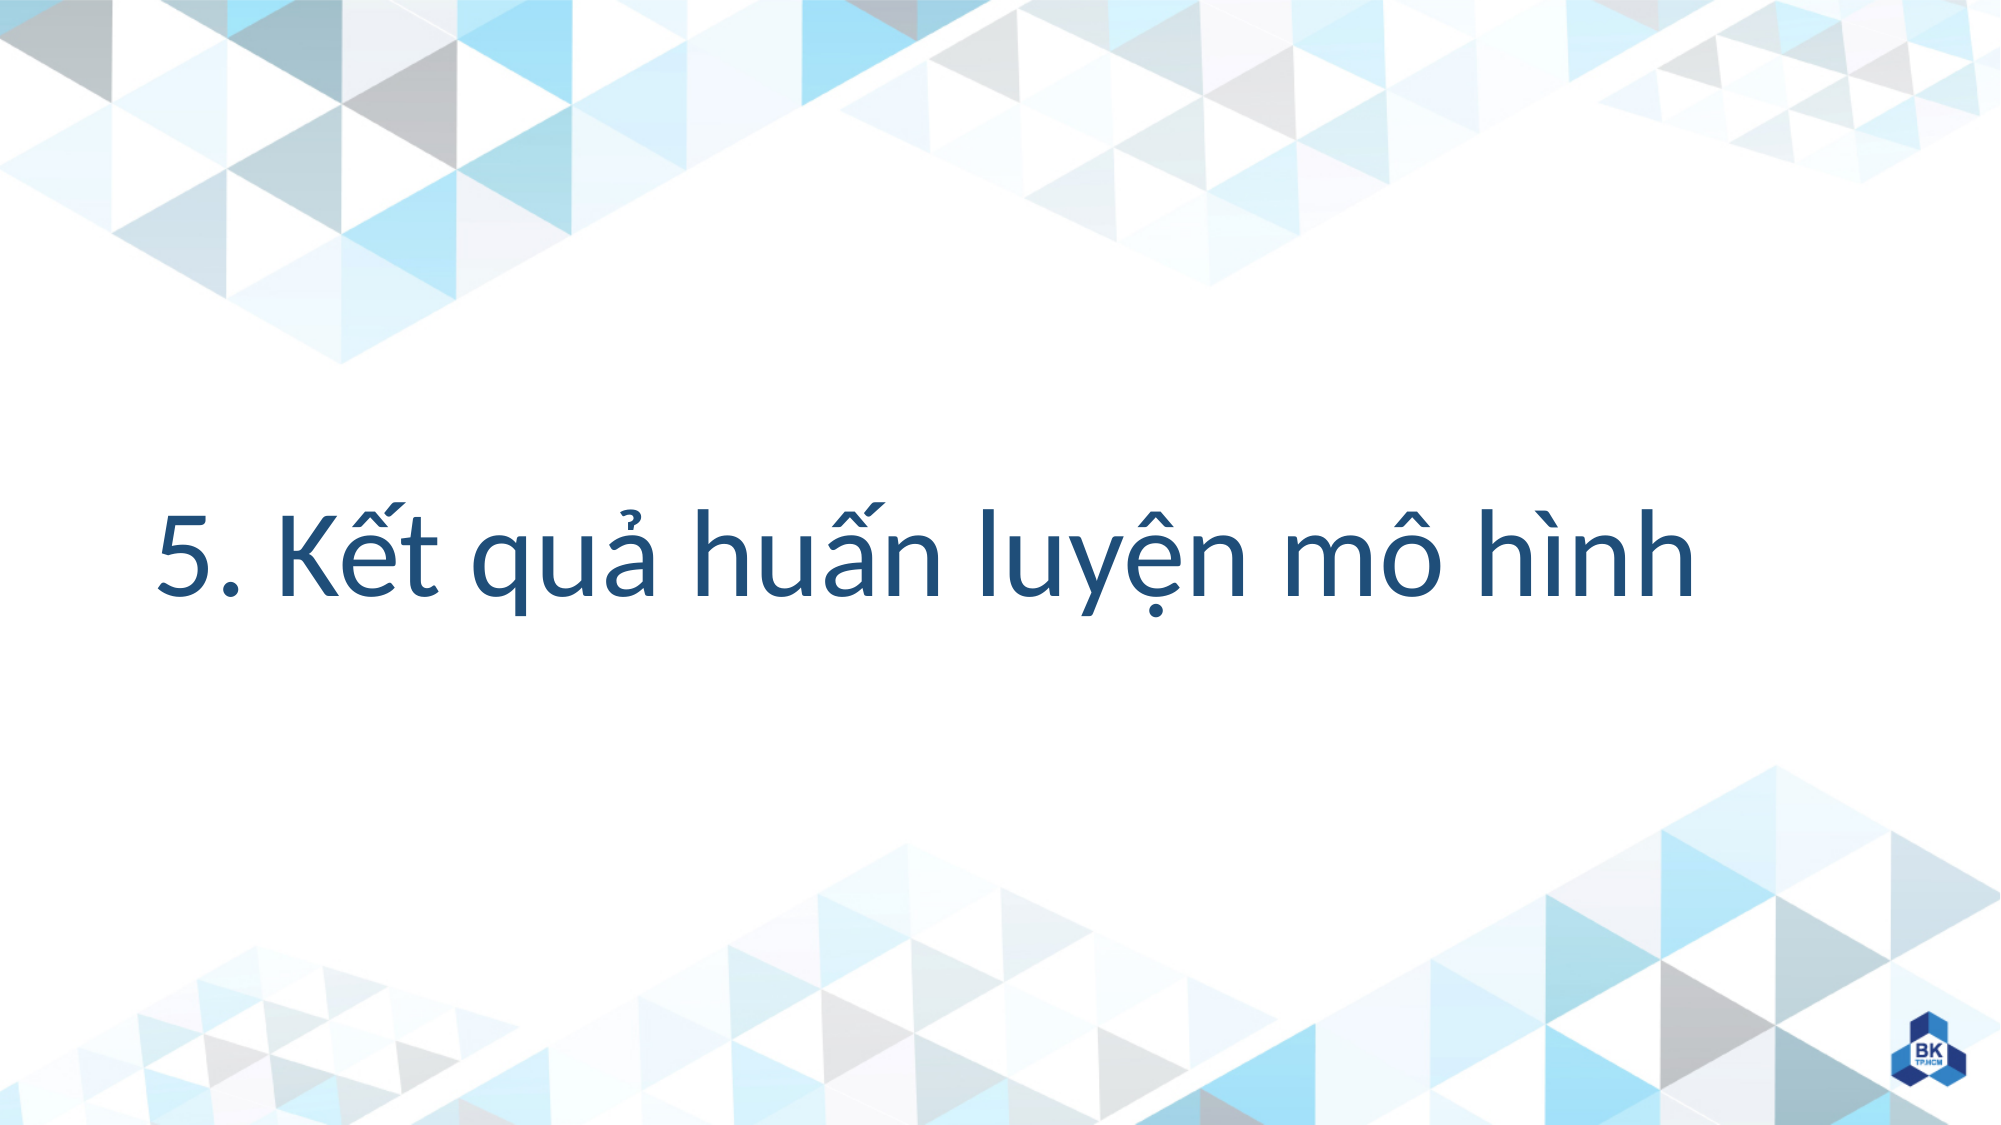

# 5. Kết quả huấn luyện mô hình